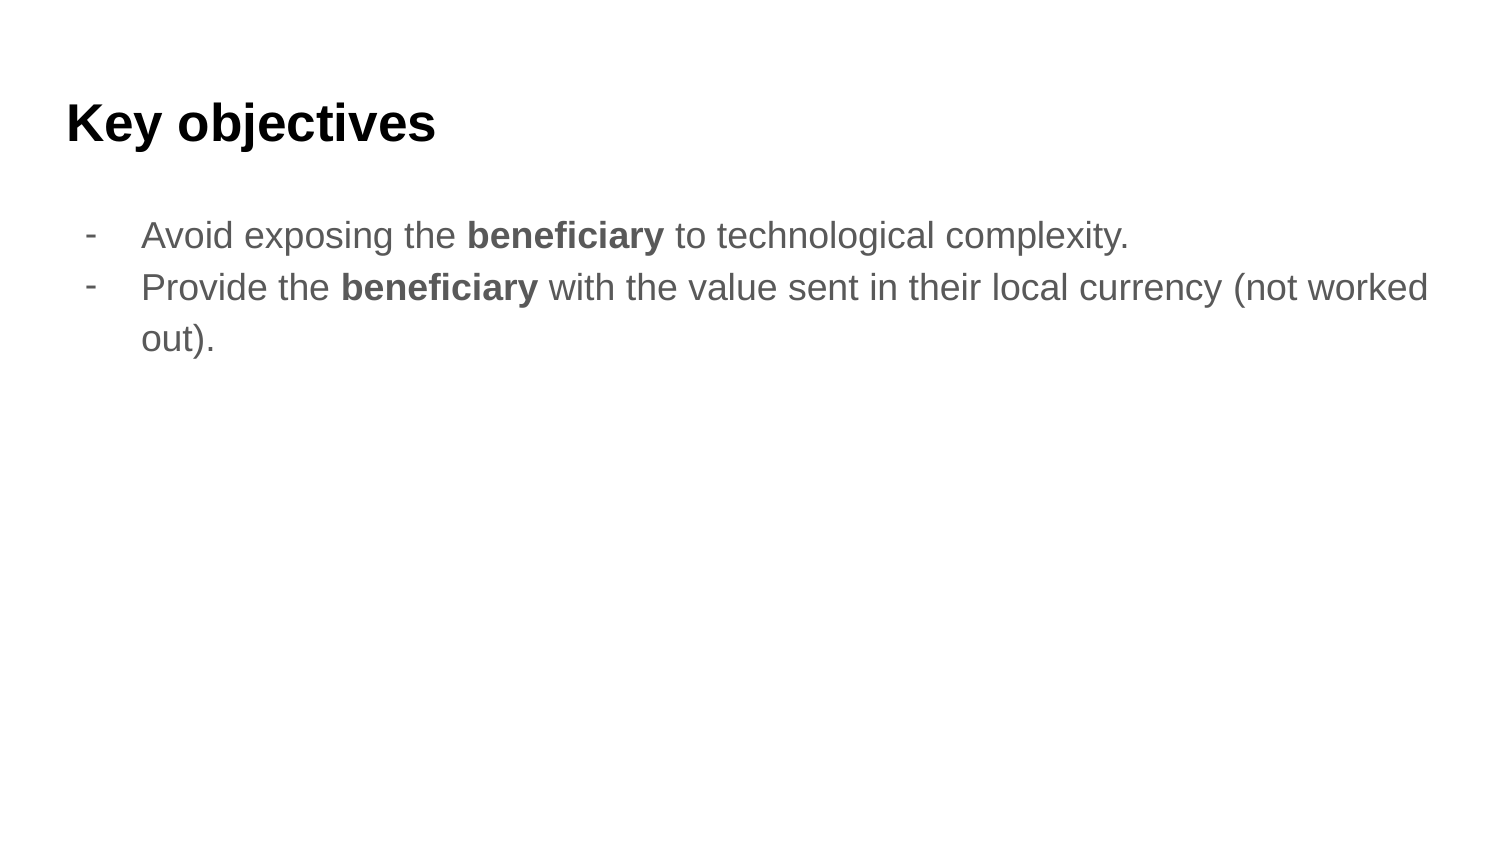

# Key objectives
Avoid exposing the beneficiary to technological complexity.
Provide the beneficiary with the value sent in their local currency (not worked out).